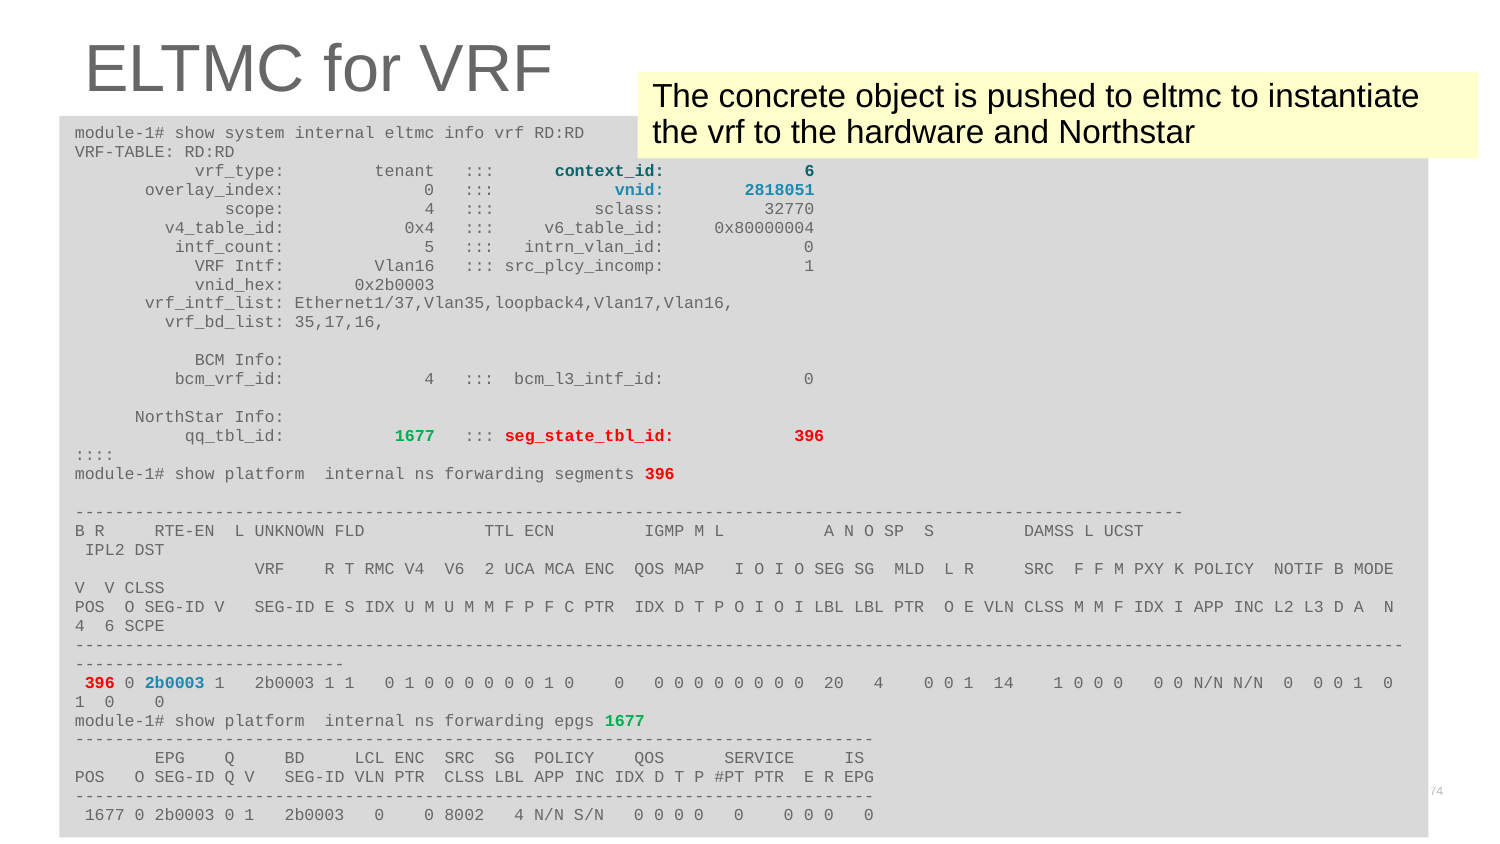

# ELTMC for VRF
The concrete object is pushed to eltmc to instantiate the vrf to the hardware and Northstar
module-1# show system internal eltmc info vrf RD:RD
VRF-TABLE: RD:RD
            vrf_type:         tenant   :::      context_id:              6
       overlay_index:              0   :::            vnid:        2818051
               scope:              4   :::          sclass:          32770
         v4_table_id:            0x4   :::     v6_table_id:     0x80000004
          intf_count:              5   :::   intrn_vlan_id:              0
            VRF Intf:         Vlan16   ::: src_plcy_incomp:              1
            vnid_hex:       0x2b0003
       vrf_intf_list: Ethernet1/37,Vlan35,loopback4,Vlan17,Vlan16,
         vrf_bd_list: 35,17,16,

            BCM Info:
          bcm_vrf_id:              4   :::  bcm_l3_intf_id:              0

      NorthStar Info:
           qq_tbl_id:           1677   ::: seg_state_tbl_id:            396
::::
module-1# show platform  internal ns forwarding segments 396

---------------------------------------------------------------------------------------------------------------
B R     RTE-EN  L UNKNOWN FLD            TTL ECN         IGMP M L          A N O SP  S         DAMSS L UCST
 IPL2 DST
                  VRF    R T RMC V4  V6  2 UCA MCA ENC  QOS MAP   I O I O SEG SG  MLD  L R     SRC  F F M PXY K POLICY  NOTIF B MODE V  V CLSS
POS  O SEG-ID V   SEG-ID E S IDX U M U M M F P F C PTR  IDX D T P O I O I LBL LBL PTR  O E VLN CLSS M M F IDX I APP INC L2 L3 D A  N 4  6 SCPE
----------------------------------------------------------------------------------------------------------------------------------------------------------------
 396 0 2b0003 1   2b0003 1 1   0 1 0 0 0 0 0 0 1 0    0   0 0 0 0 0 0 0 0  20   4    0 0 1  14    1 0 0 0   0 0 N/N N/N  0  0 0 1  0 1  0    0
module-1# show platform  internal ns forwarding epgs 1677
--------------------------------------------------------------------------------
        EPG    Q     BD     LCL ENC  SRC  SG  POLICY    QOS      SERVICE     IS
POS   O SEG-ID Q V   SEG-ID VLN PTR  CLSS LBL APP INC IDX D T P #PT PTR  E R EPG
--------------------------------------------------------------------------------
 1677 0 2b0003 0 1   2b0003   0    0 8002   4 N/N S/N   0 0 0 0   0    0 0 0   0